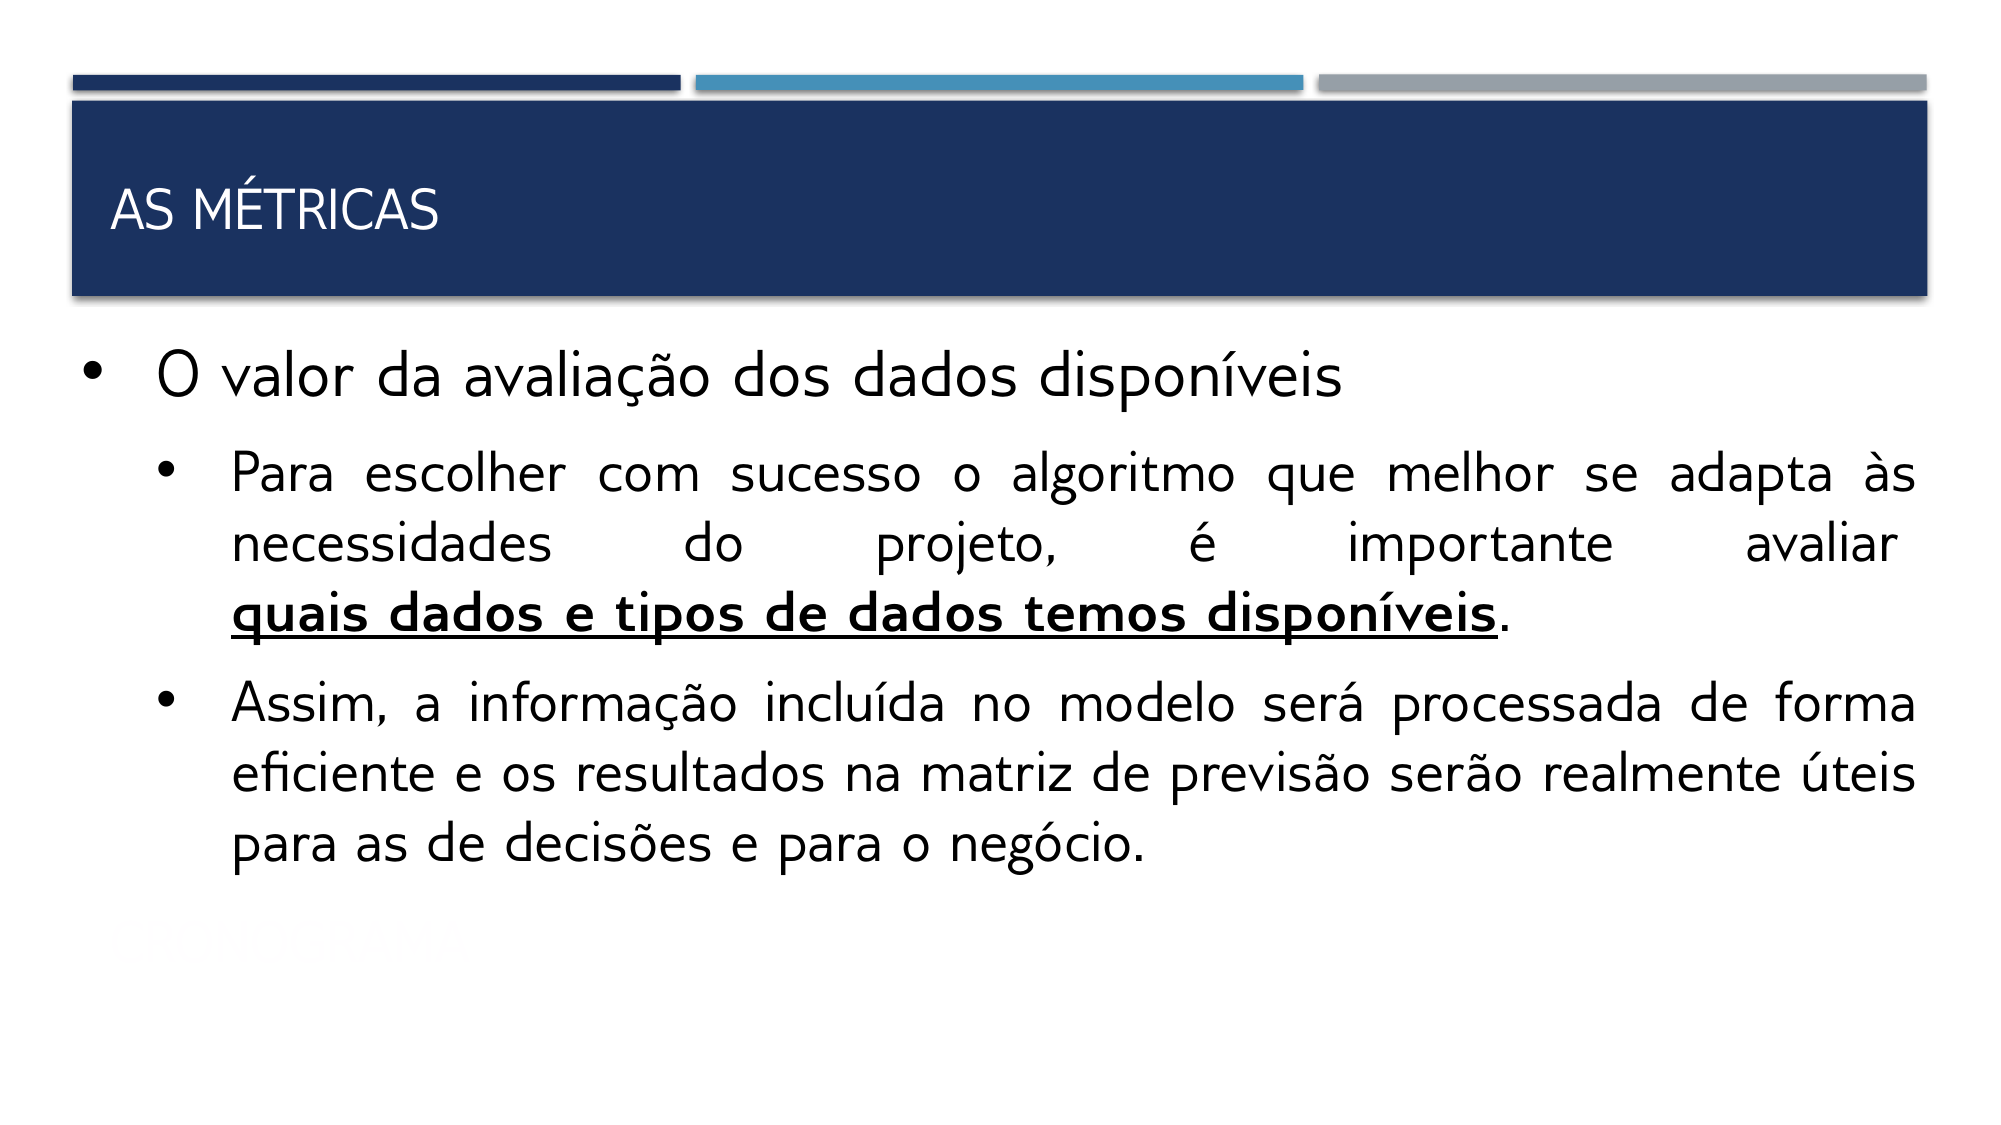

As métricas
O valor da avaliação dos dados disponíveis
Para escolher com sucesso o algoritmo que melhor se adapta às necessidades do projeto, é importante avaliar quais dados e tipos de dados temos disponíveis.
Assim, a informação incluída no modelo será processada de forma eficiente e os resultados na matriz de previsão serão realmente úteis para as de decisões e para o negócio.

# cronograma